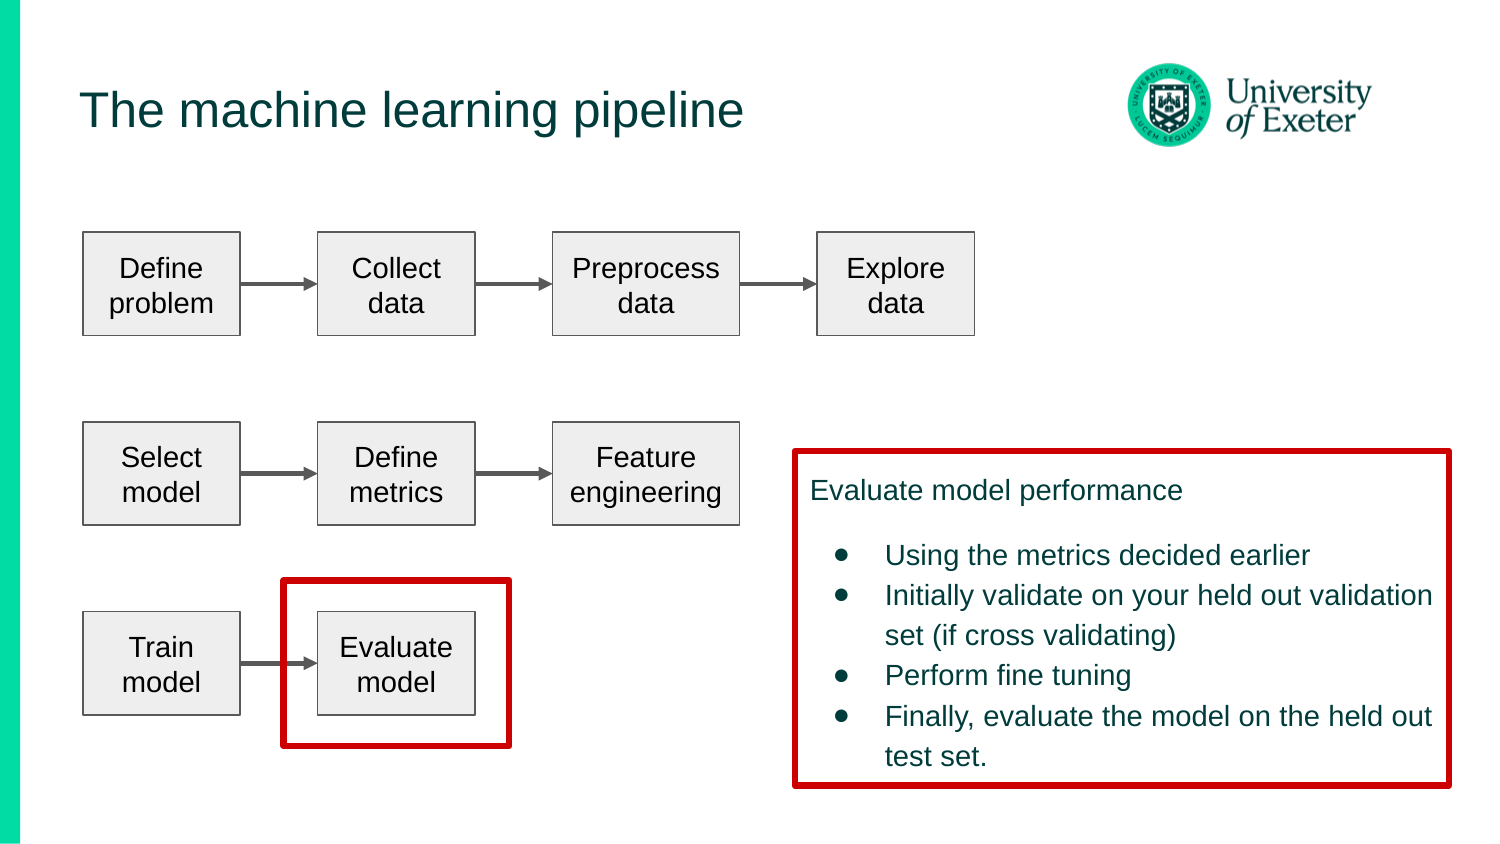

# The machine learning pipeline

Define problem
Collect data
Preprocess data
Explore data
Select model
Define metrics
Feature engineering

Evaluate model performance
Using the metrics decided earlier
Initially validate on your held out validation set (if cross validating)
Perform fine tuning
Finally, evaluate the model on the held out test set.

Train model
Evaluate model